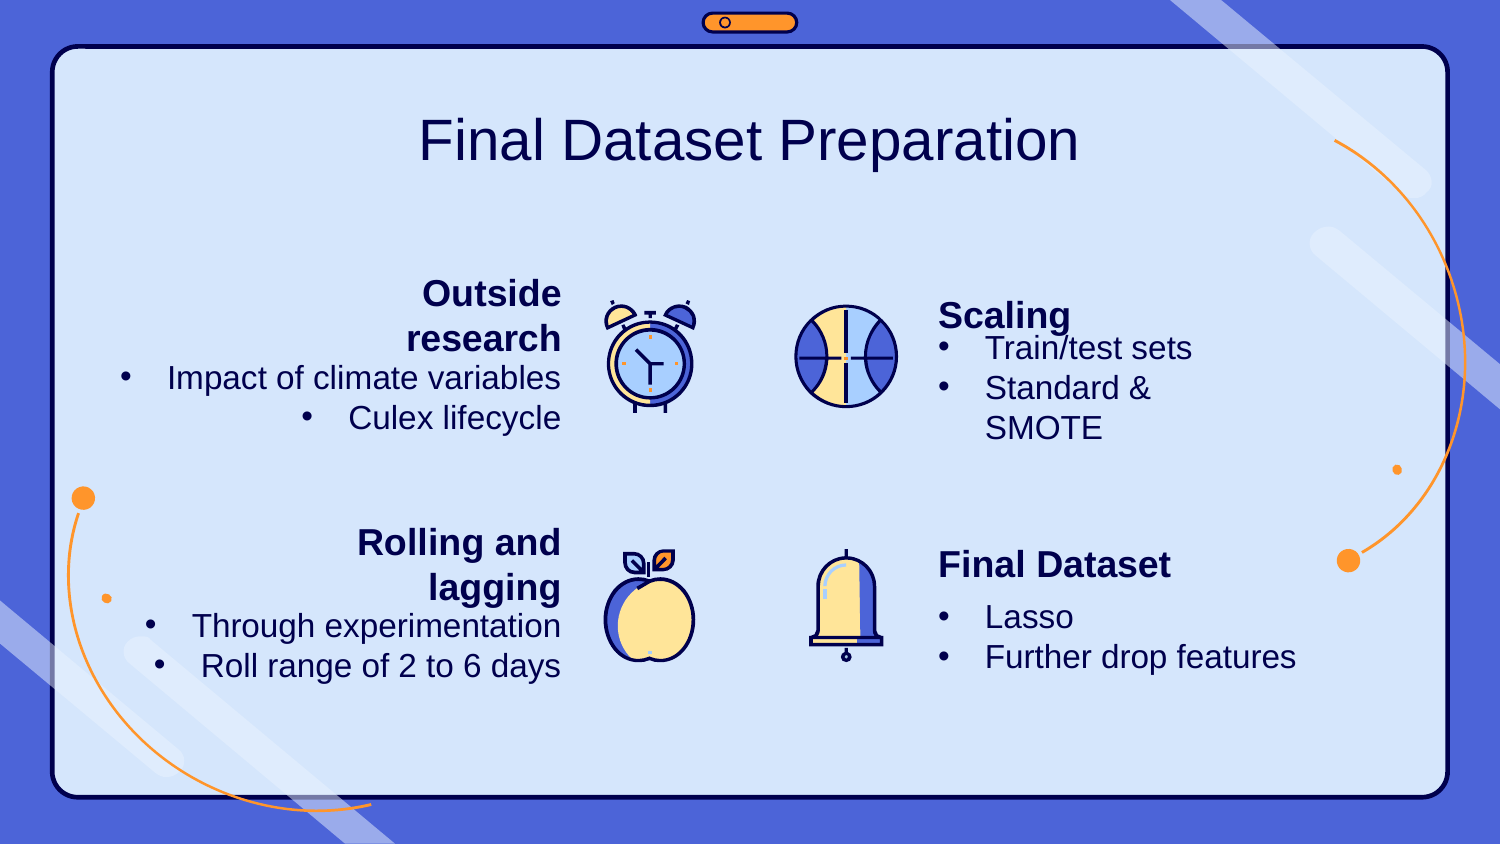

# Final Dataset Preparation
Outside research
Scaling

Train/test sets
Standard & SMOTE
Impact of climate variables
Culex lifecycle
Rolling and lagging
Final Dataset

Lasso
Further drop features
Through experimentation
Roll range of 2 to 6 days